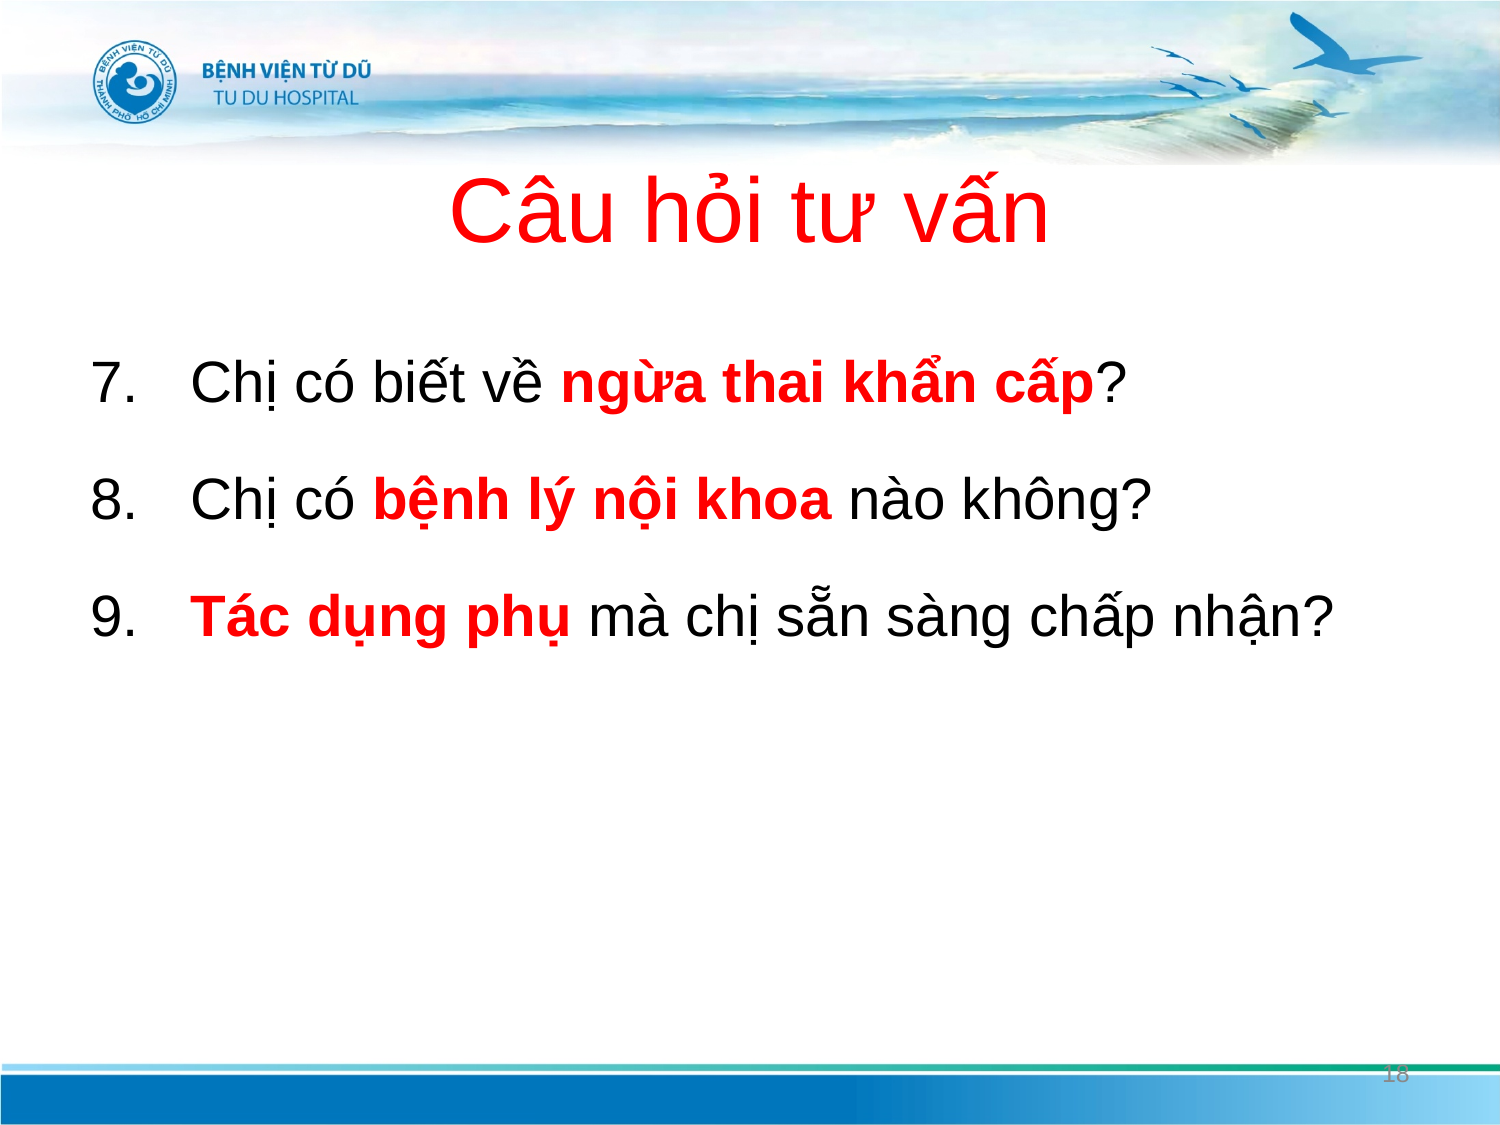

# Câu hỏi tư vấn
 Chị có biết về ngừa thai khẩn cấp?
 Chị có bệnh lý nội khoa nào không?
 Tác dụng phụ mà chị sẵn sàng chấp nhận?

18